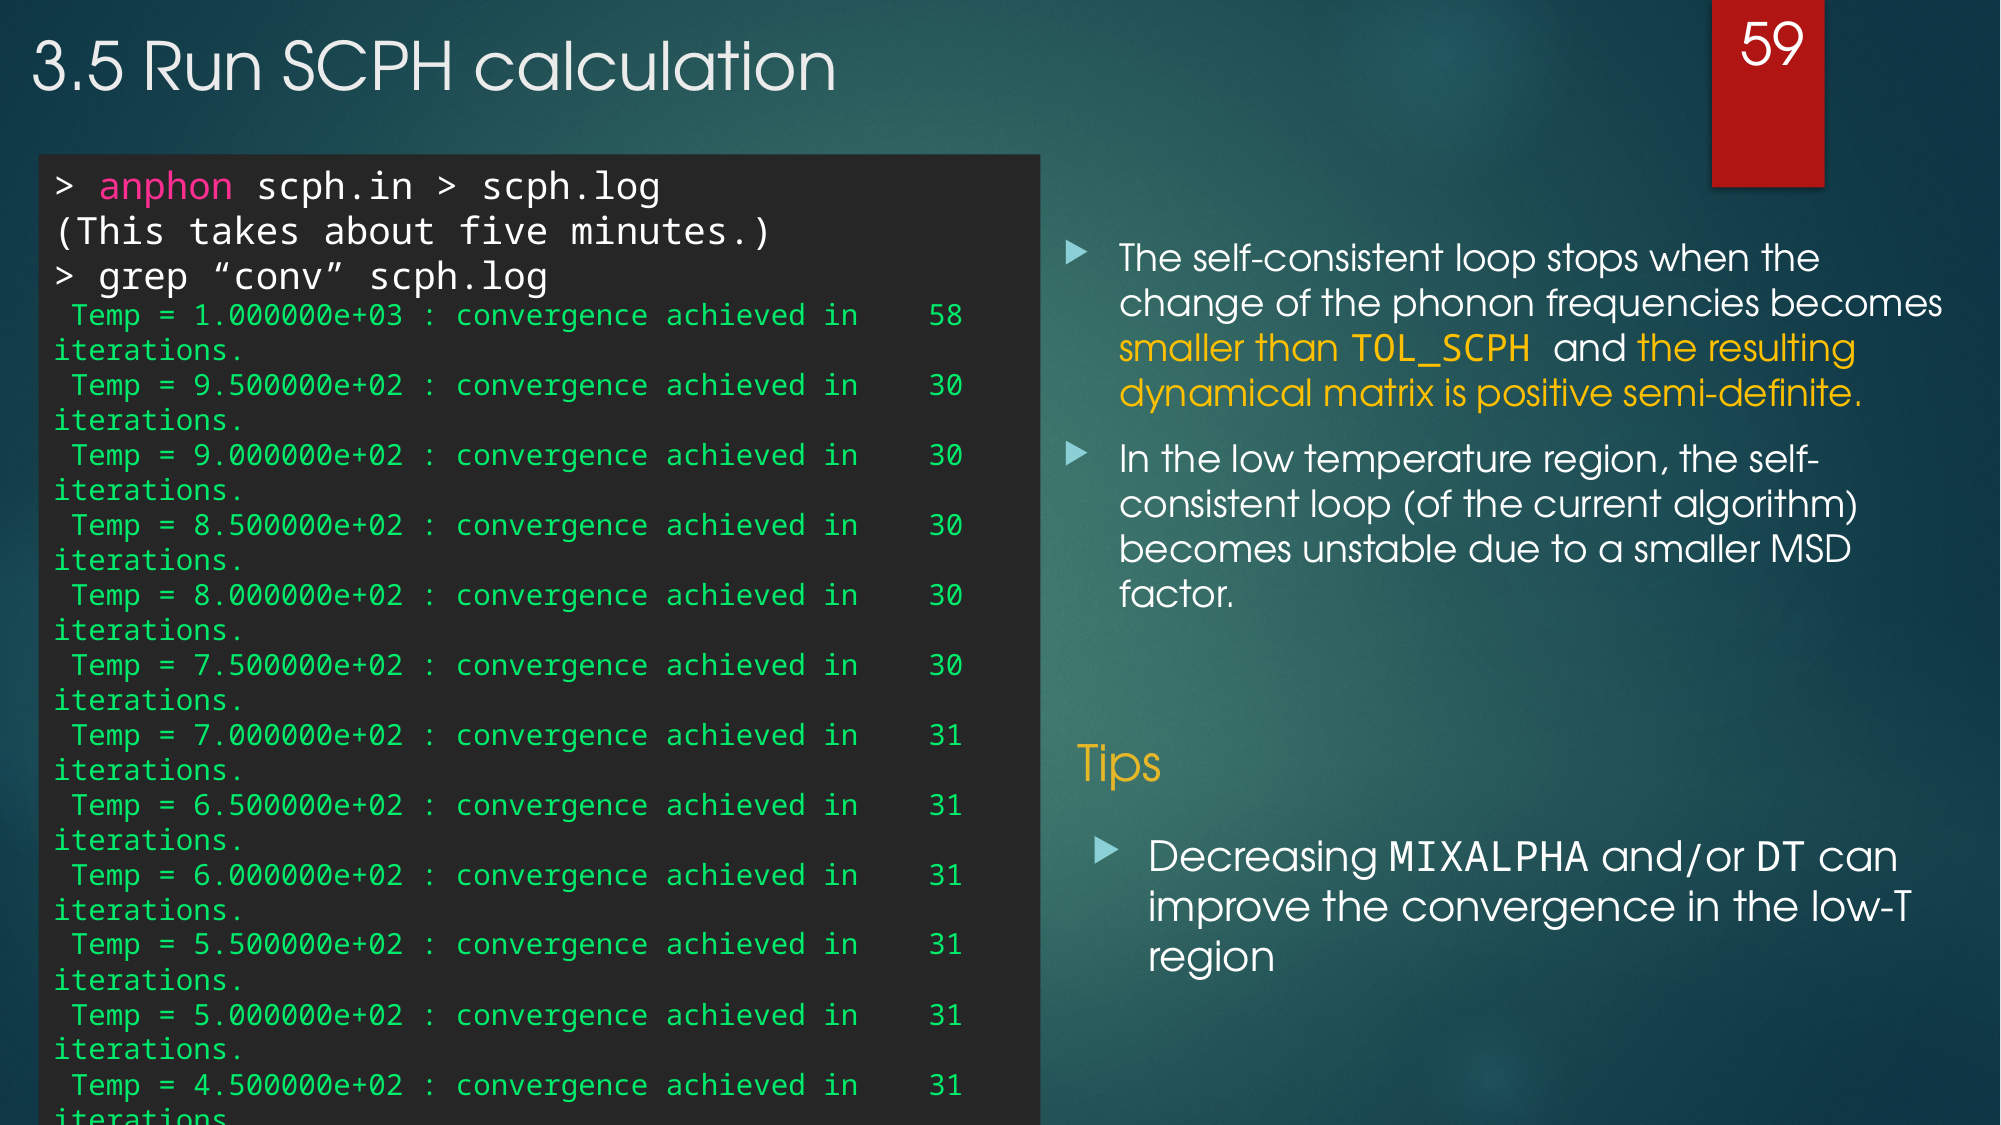

59
# 3.5 Run SCPH calculation
> anphon scph.in > scph.log
(This takes about five minutes.)
> grep “conv” scph.log
 Temp = 1.000000e+03 : convergence achieved in    58 iterations.
 Temp = 9.500000e+02 : convergence achieved in    30 iterations.
 Temp = 9.000000e+02 : convergence achieved in    30 iterations.
 Temp = 8.500000e+02 : convergence achieved in    30 iterations.
 Temp = 8.000000e+02 : convergence achieved in    30 iterations.
 Temp = 7.500000e+02 : convergence achieved in    30 iterations.
 Temp = 7.000000e+02 : convergence achieved in    31 iterations.
 Temp = 6.500000e+02 : convergence achieved in    31 iterations.
 Temp = 6.000000e+02 : convergence achieved in    31 iterations.
 Temp = 5.500000e+02 : convergence achieved in    31 iterations.
 Temp = 5.000000e+02 : convergence achieved in    31 iterations.
 Temp = 4.500000e+02 : convergence achieved in    31 iterations.
 Temp = 4.000000e+02 : convergence achieved in    32 iterations.
 Temp = 3.500000e+02 : convergence achieved in    32 iterations.
 Temp = 3.000000e+02 : convergence achieved in    32 iterations.
 Temp = 2.500000e+02 : convergence achieved in    33 iterations.
 Temp = 2.000000e+02 : convergence achieved in    33 iterations.
 Temp = 1.500000e+02 : convergence achieved in    34 iterations.
 Temp = 1.000000e+02 : convergence achieved in    44 iterations.
 Temp = 5.000000e+01 : convergence achieved in    64 iterations.
 Temp = 0.000000e+00 : not converged.
The self-consistent loop stops when the change of the phonon frequencies becomes smaller than TOL_SCPH and the resulting dynamical matrix is positive semi-definite.
In the low temperature region, the self-consistent loop (of the current algorithm) becomes unstable due to a smaller MSD factor.
Tips
Decreasing MIXALPHA and/or DT can improve the convergence in the low-T region